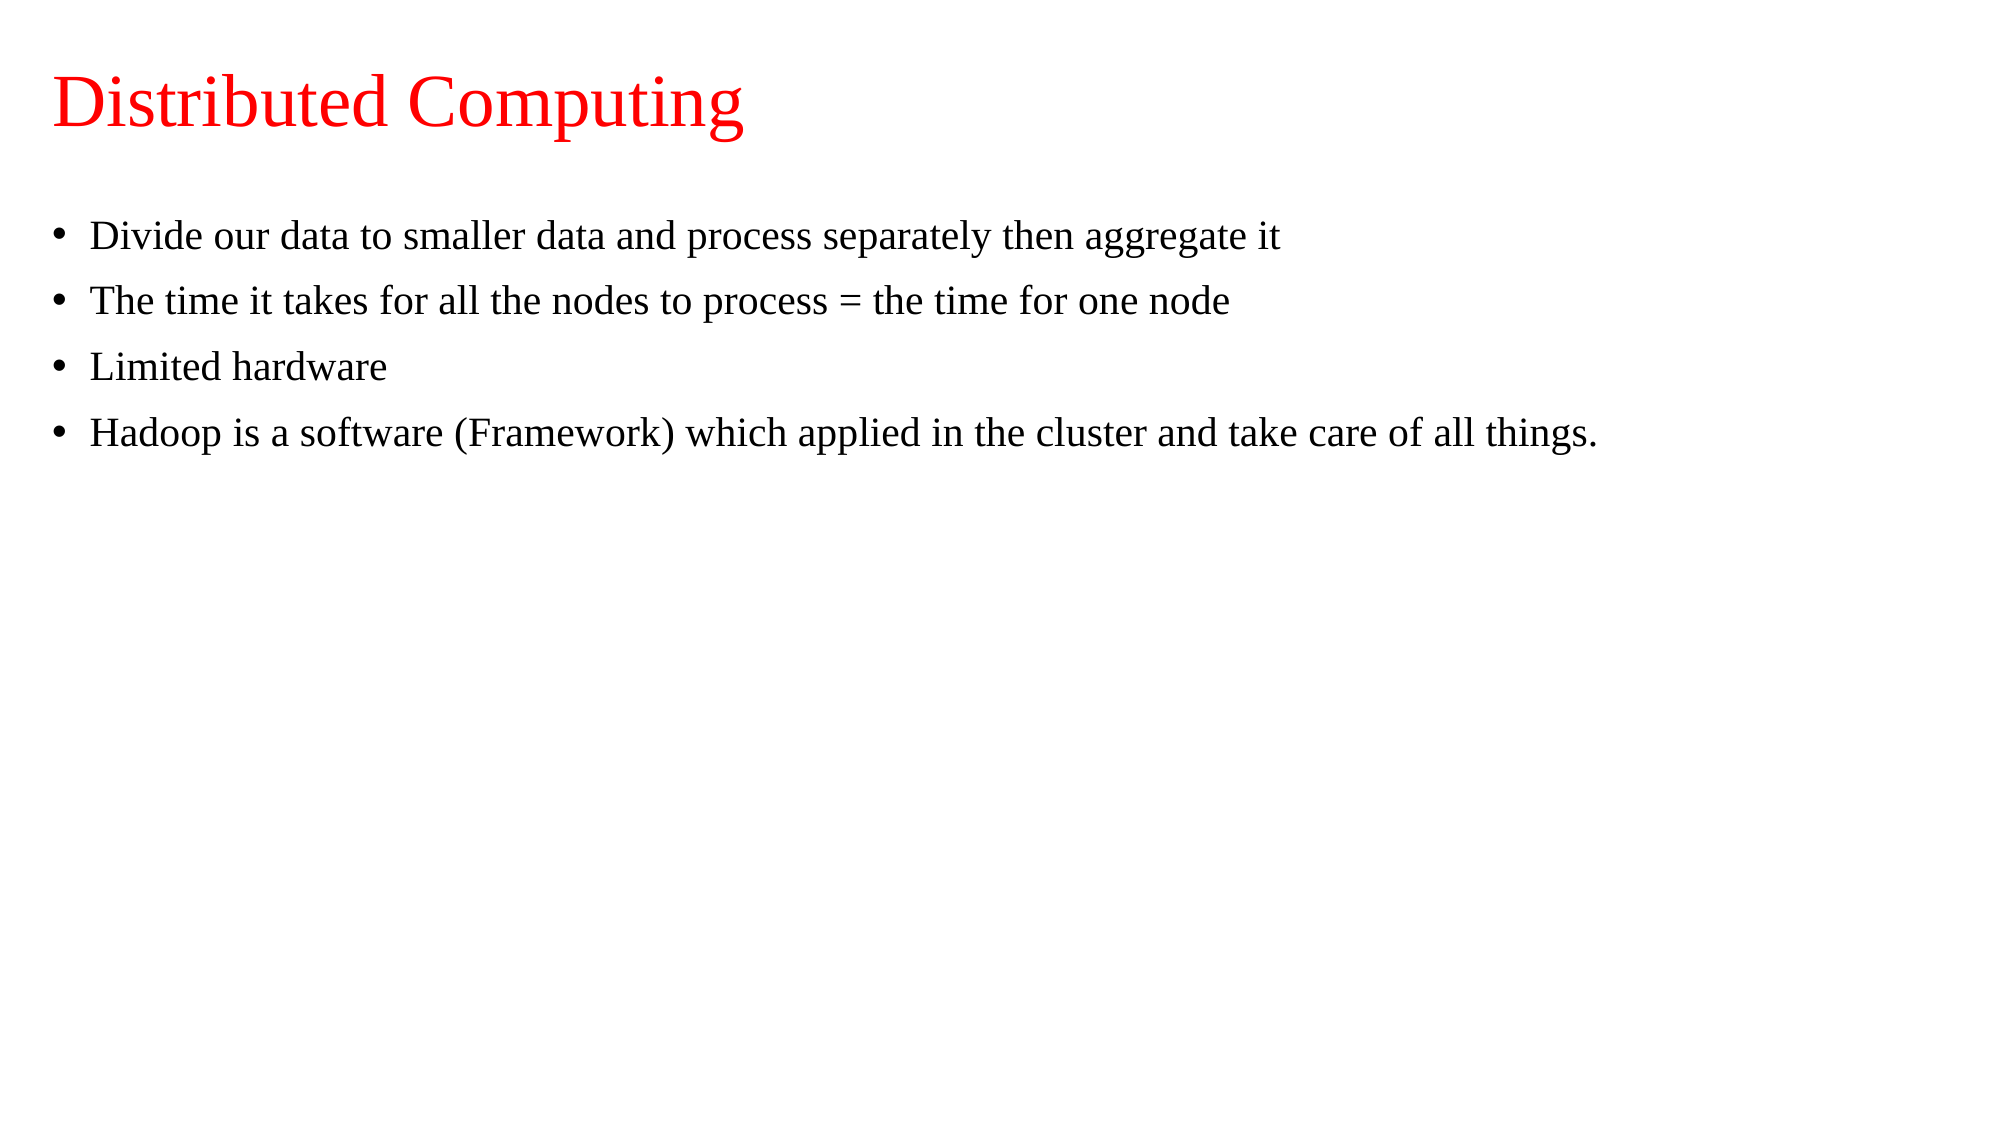

# Distributed Computing
Divide our data to smaller data and process separately then aggregate it
The time it takes for all the nodes to process = the time for one node
Limited hardware
Hadoop is a software (Framework) which applied in the cluster and take care of all things.